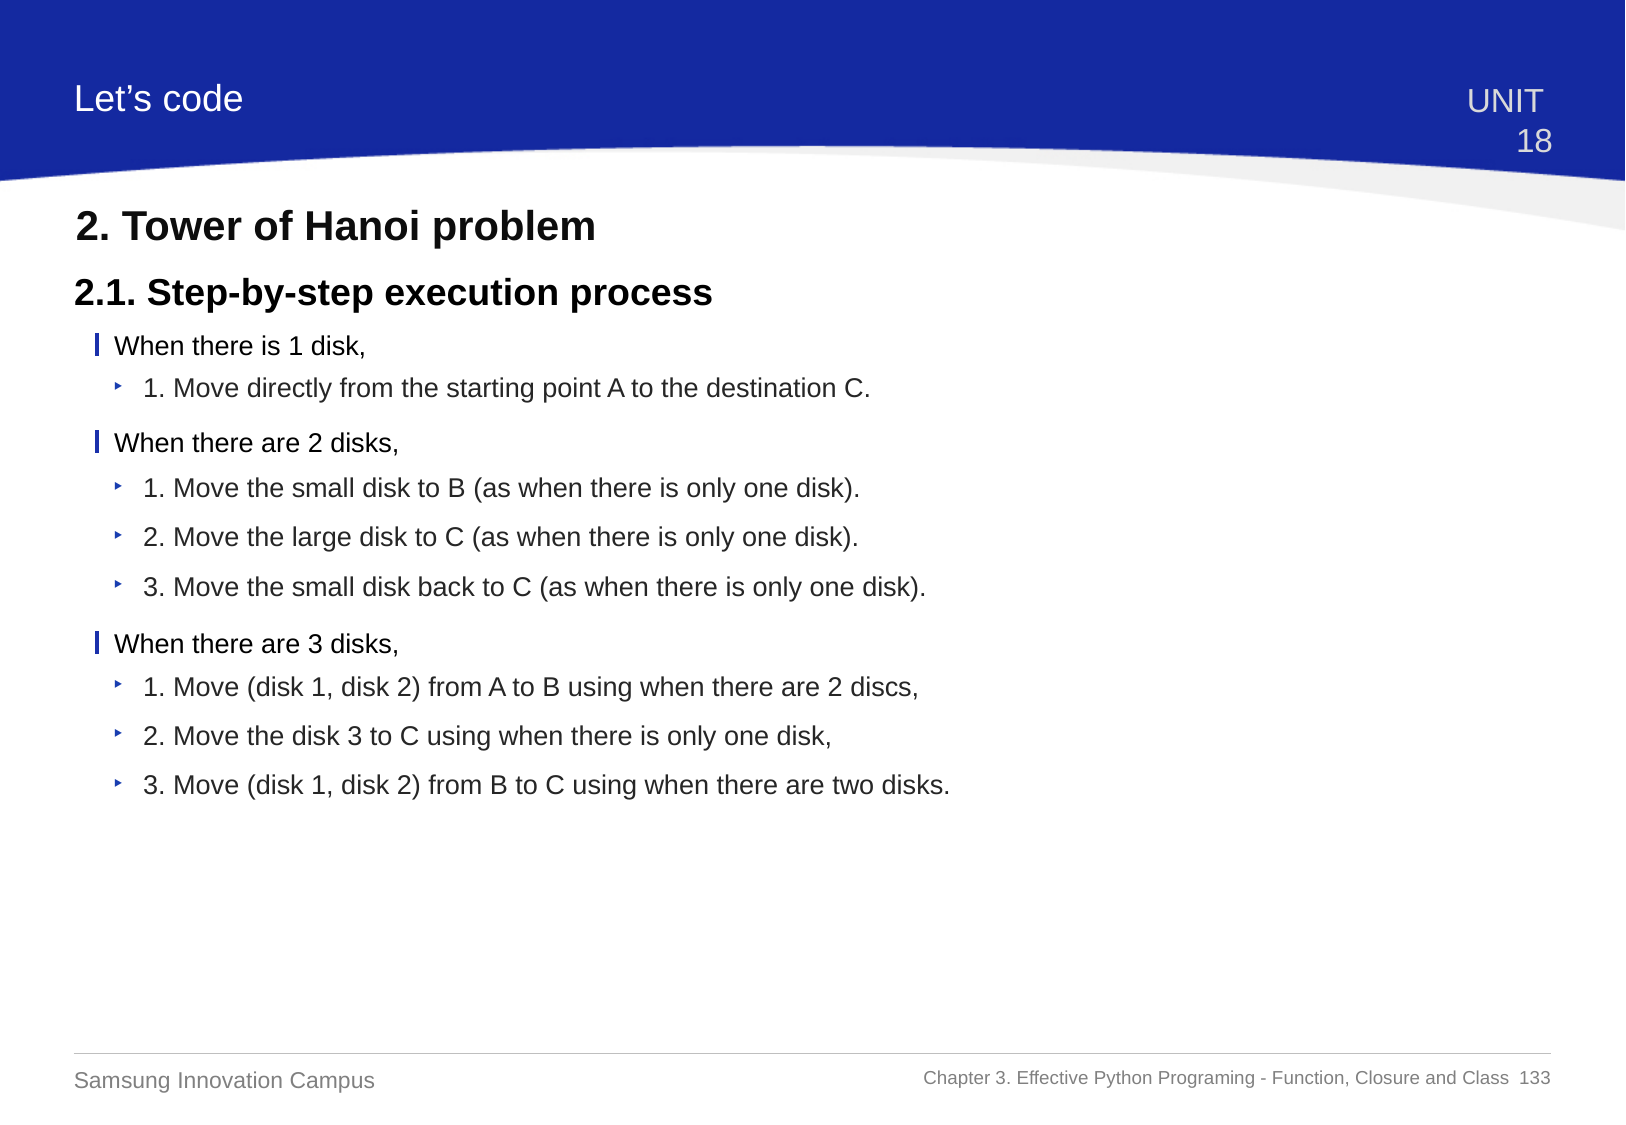

Let’s code
UNIT  18
2. Tower of Hanoi problem
2.1. Step-by-step execution process
When there is 1 disk,
1. Move directly from the starting point A to the destination C.
When there are 2 disks,
1. Move the small disk to B (as when there is only one disk).
2. Move the large disk to C (as when there is only one disk).
3. Move the small disk back to C (as when there is only one disk).
When there are 3 disks,
1. Move (disk 1, disk 2) from A to B using when there are 2 discs,
2. Move the disk 3 to C using when there is only one disk,
3. Move (disk 1, disk 2) from B to C using when there are two disks.